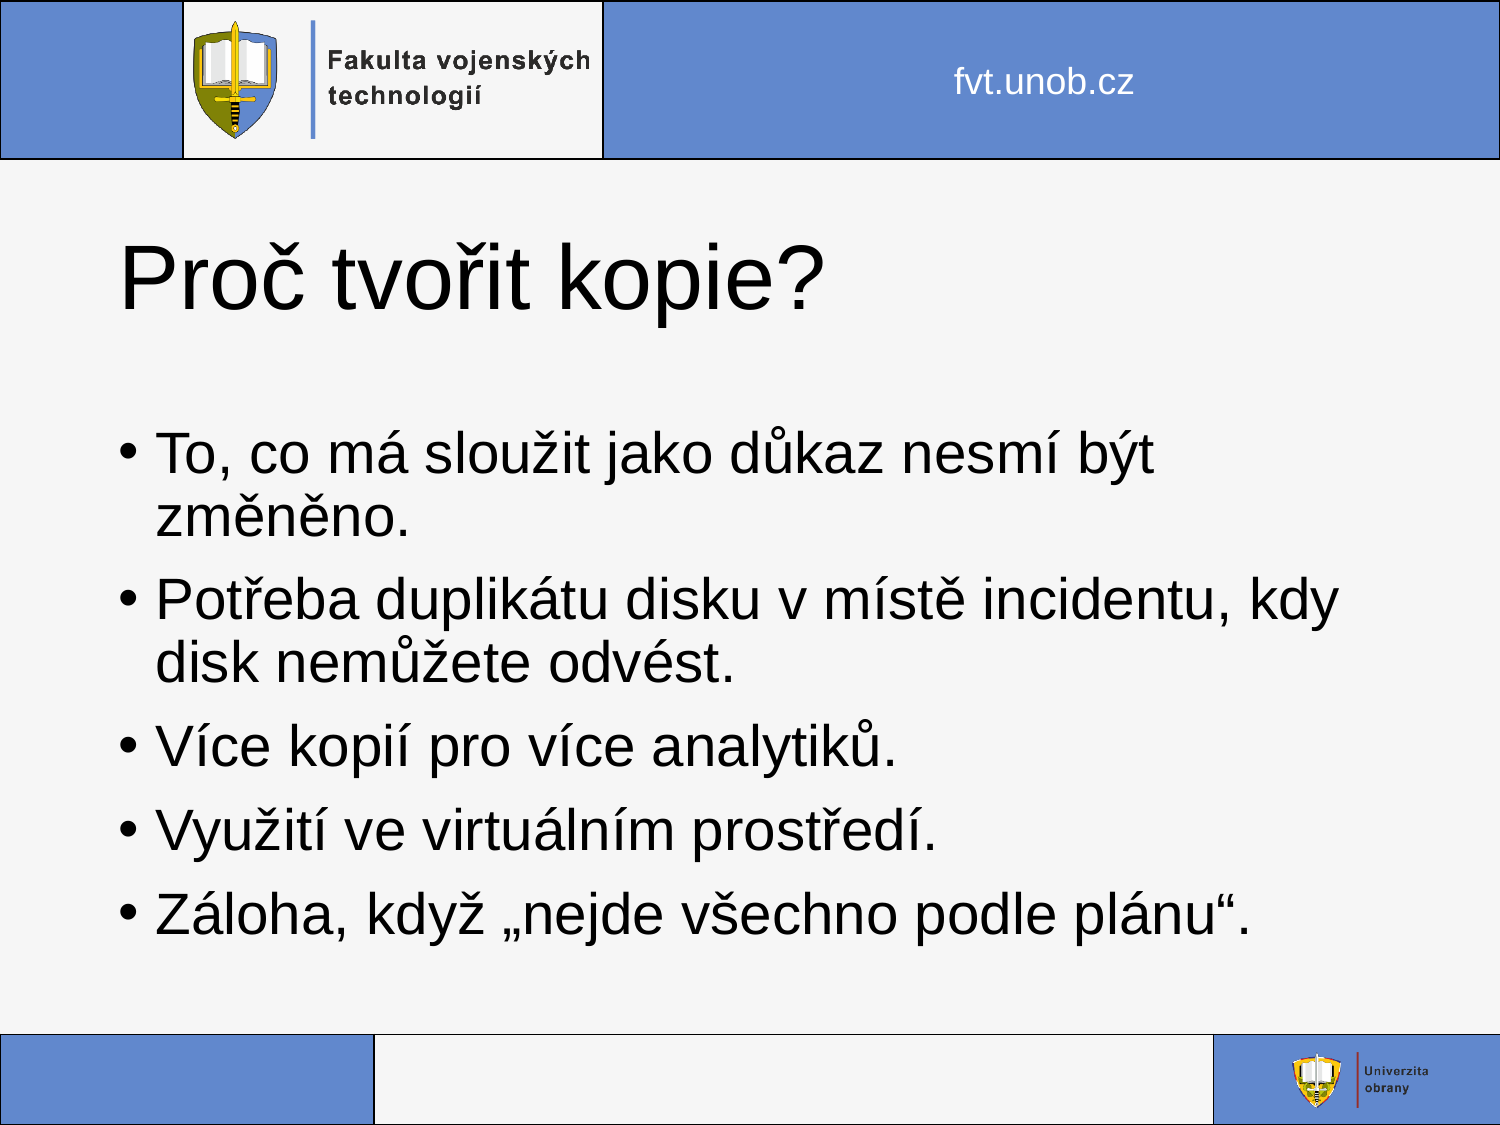

# Proč tvořit kopie?
To, co má sloužit jako důkaz nesmí být změněno.
Potřeba duplikátu disku v místě incidentu, kdy disk nemůžete odvést.
Více kopií pro více analytiků.
Využití ve virtuálním prostředí.
Záloha, když „nejde všechno podle plánu“.